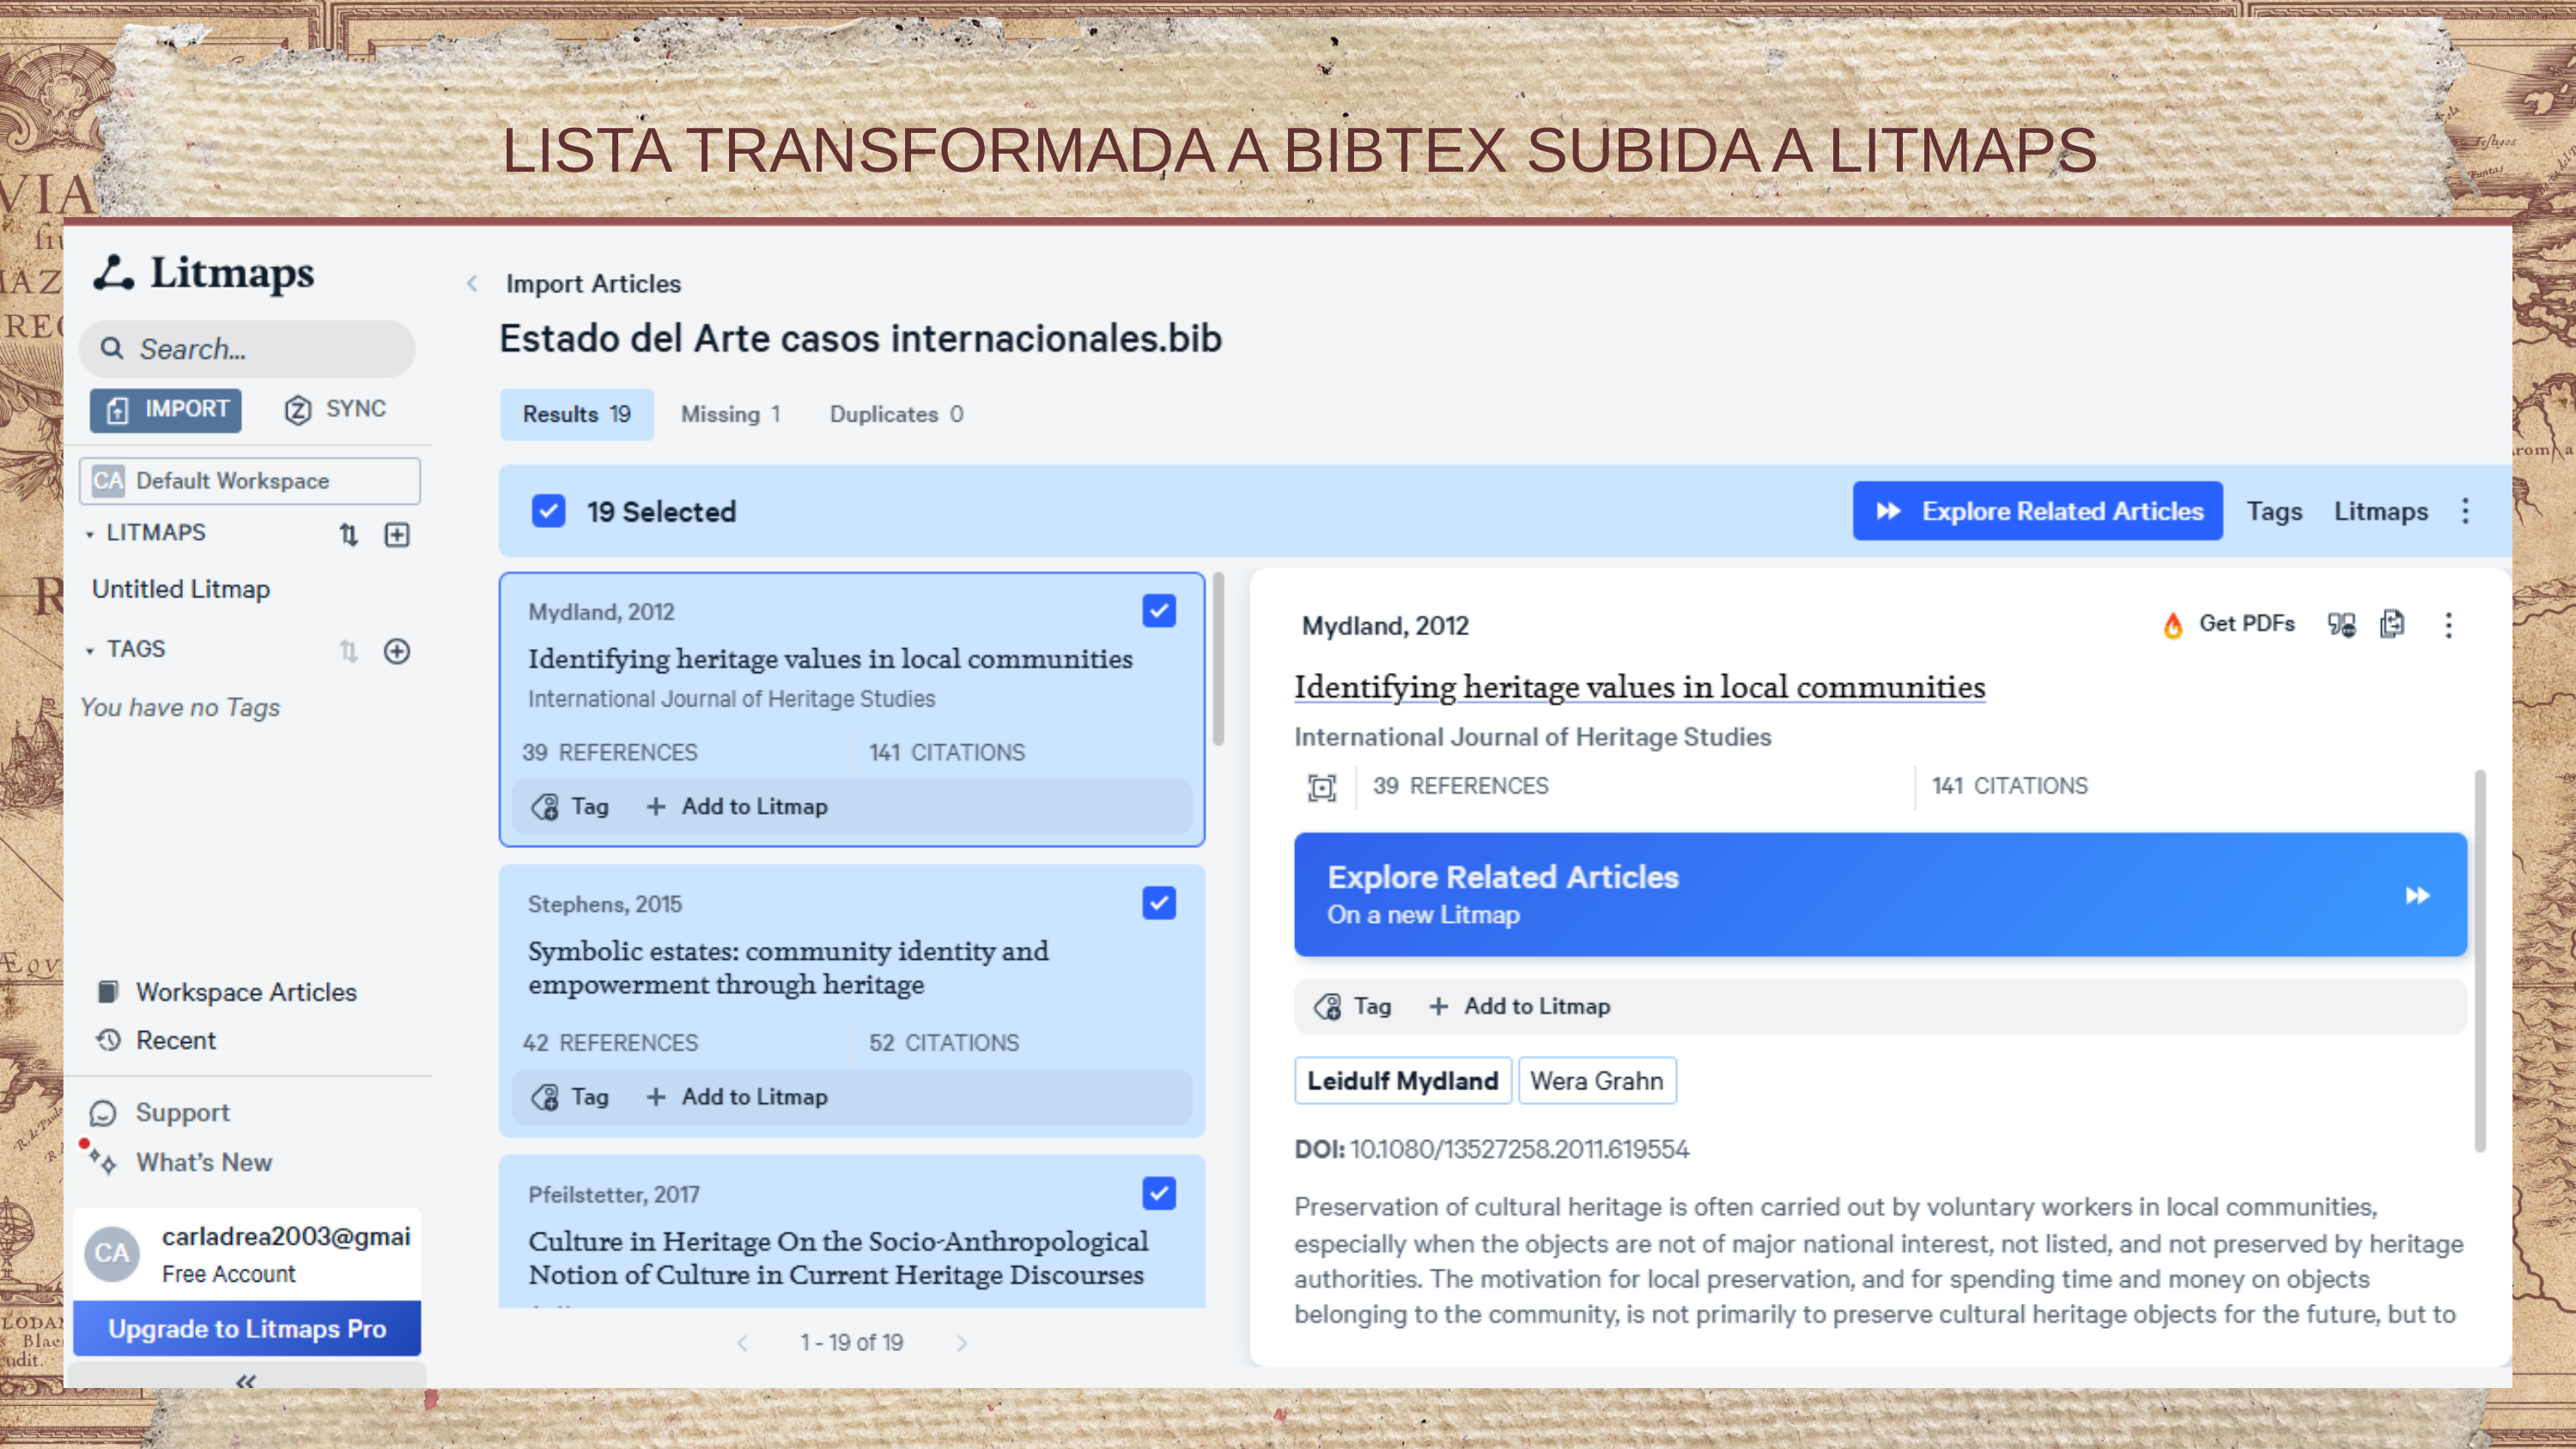

LISTA TRANSFORMADA A BIBTEX SUBIDA A LITMAPS